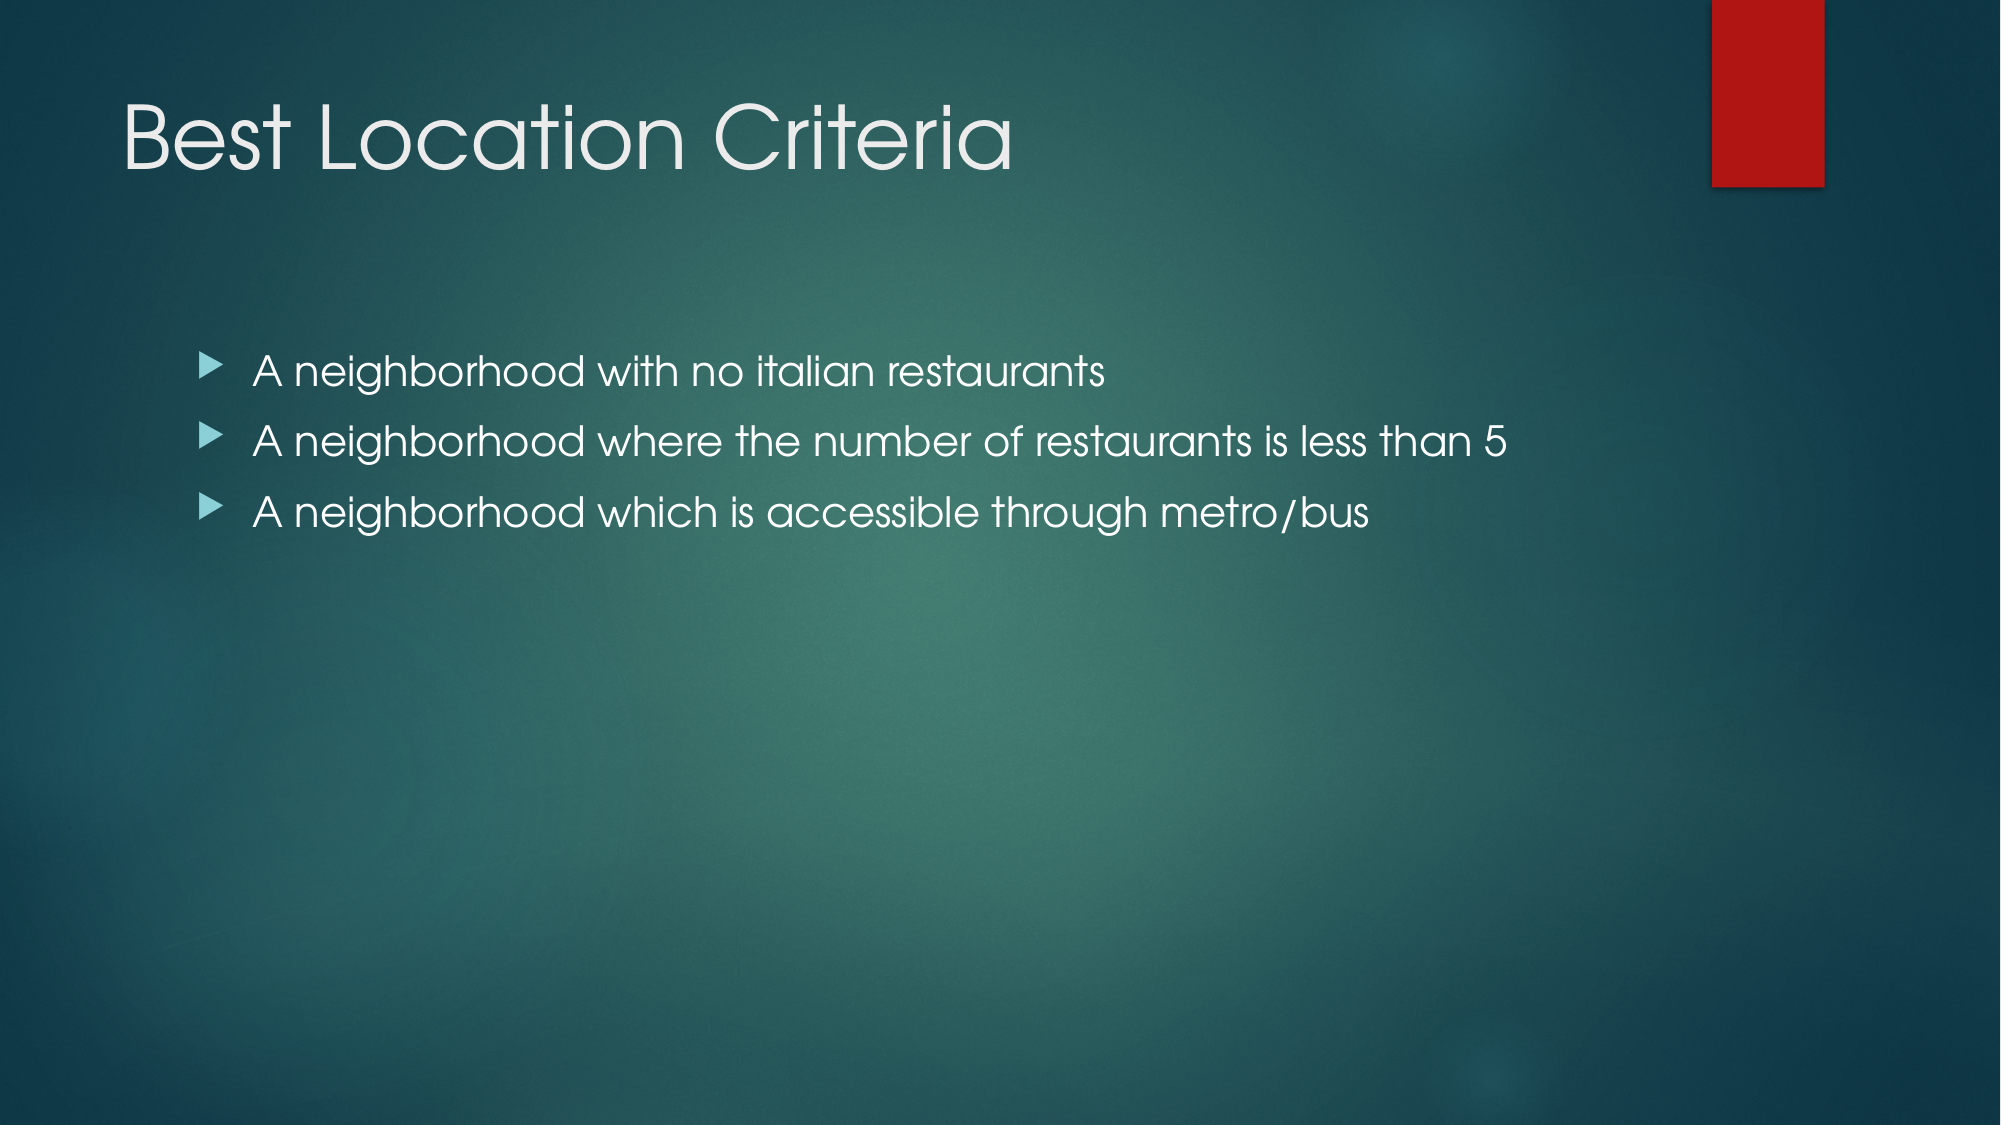

# Best Location Criteria
A neighborhood with no italian restaurants
A neighborhood where the number of restaurants is less than 5
A neighborhood which is accessible through metro/bus